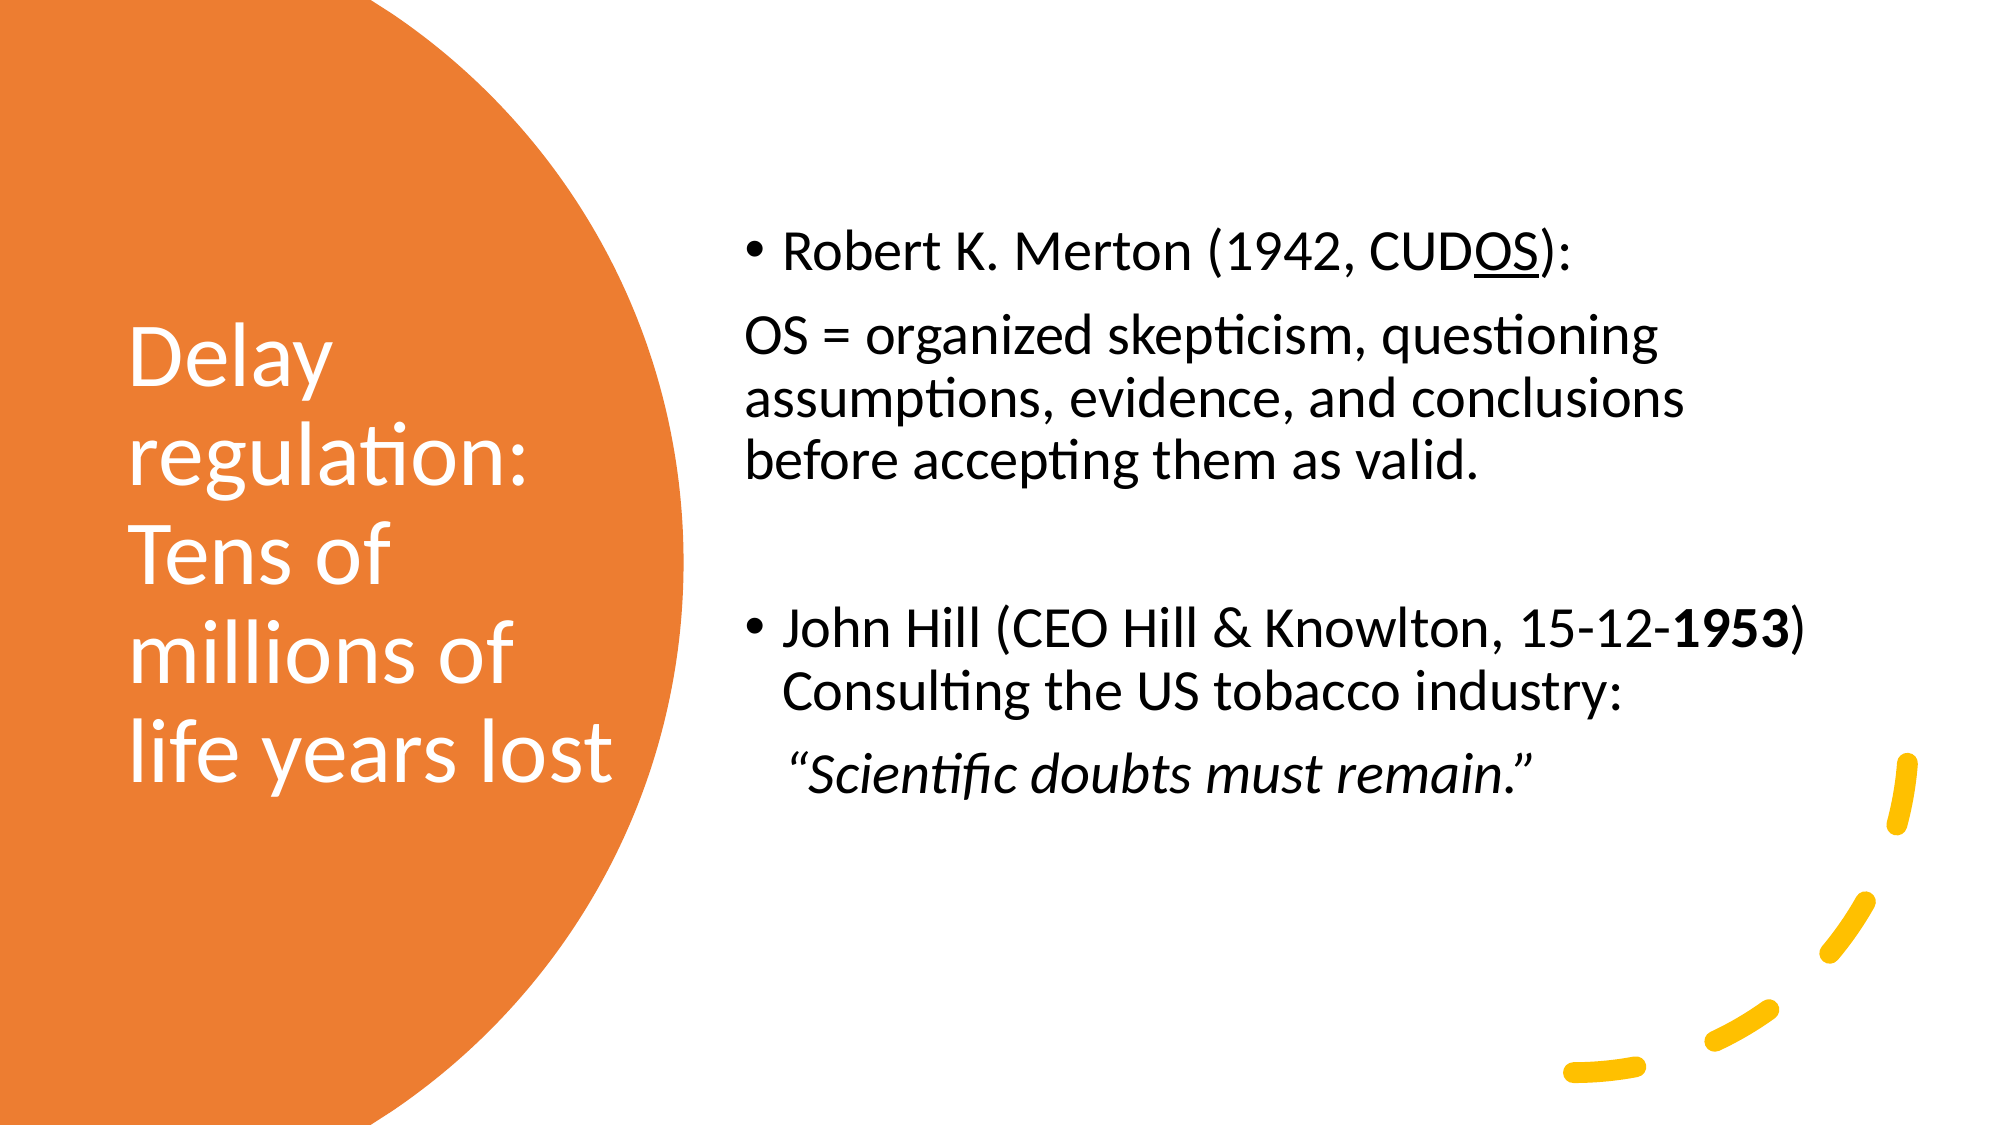

Robert K. Merton (1942, CUDOS):
OS = organized skepticism, questioning assumptions, evidence, and conclusions before accepting them as valid.

John Hill (CEO Hill & Knowlton, 15-12-1953) Consulting the US tobacco industry:
   “Scientific doubts must remain.”

# Delay regulation:  Tens of millions of life years lost